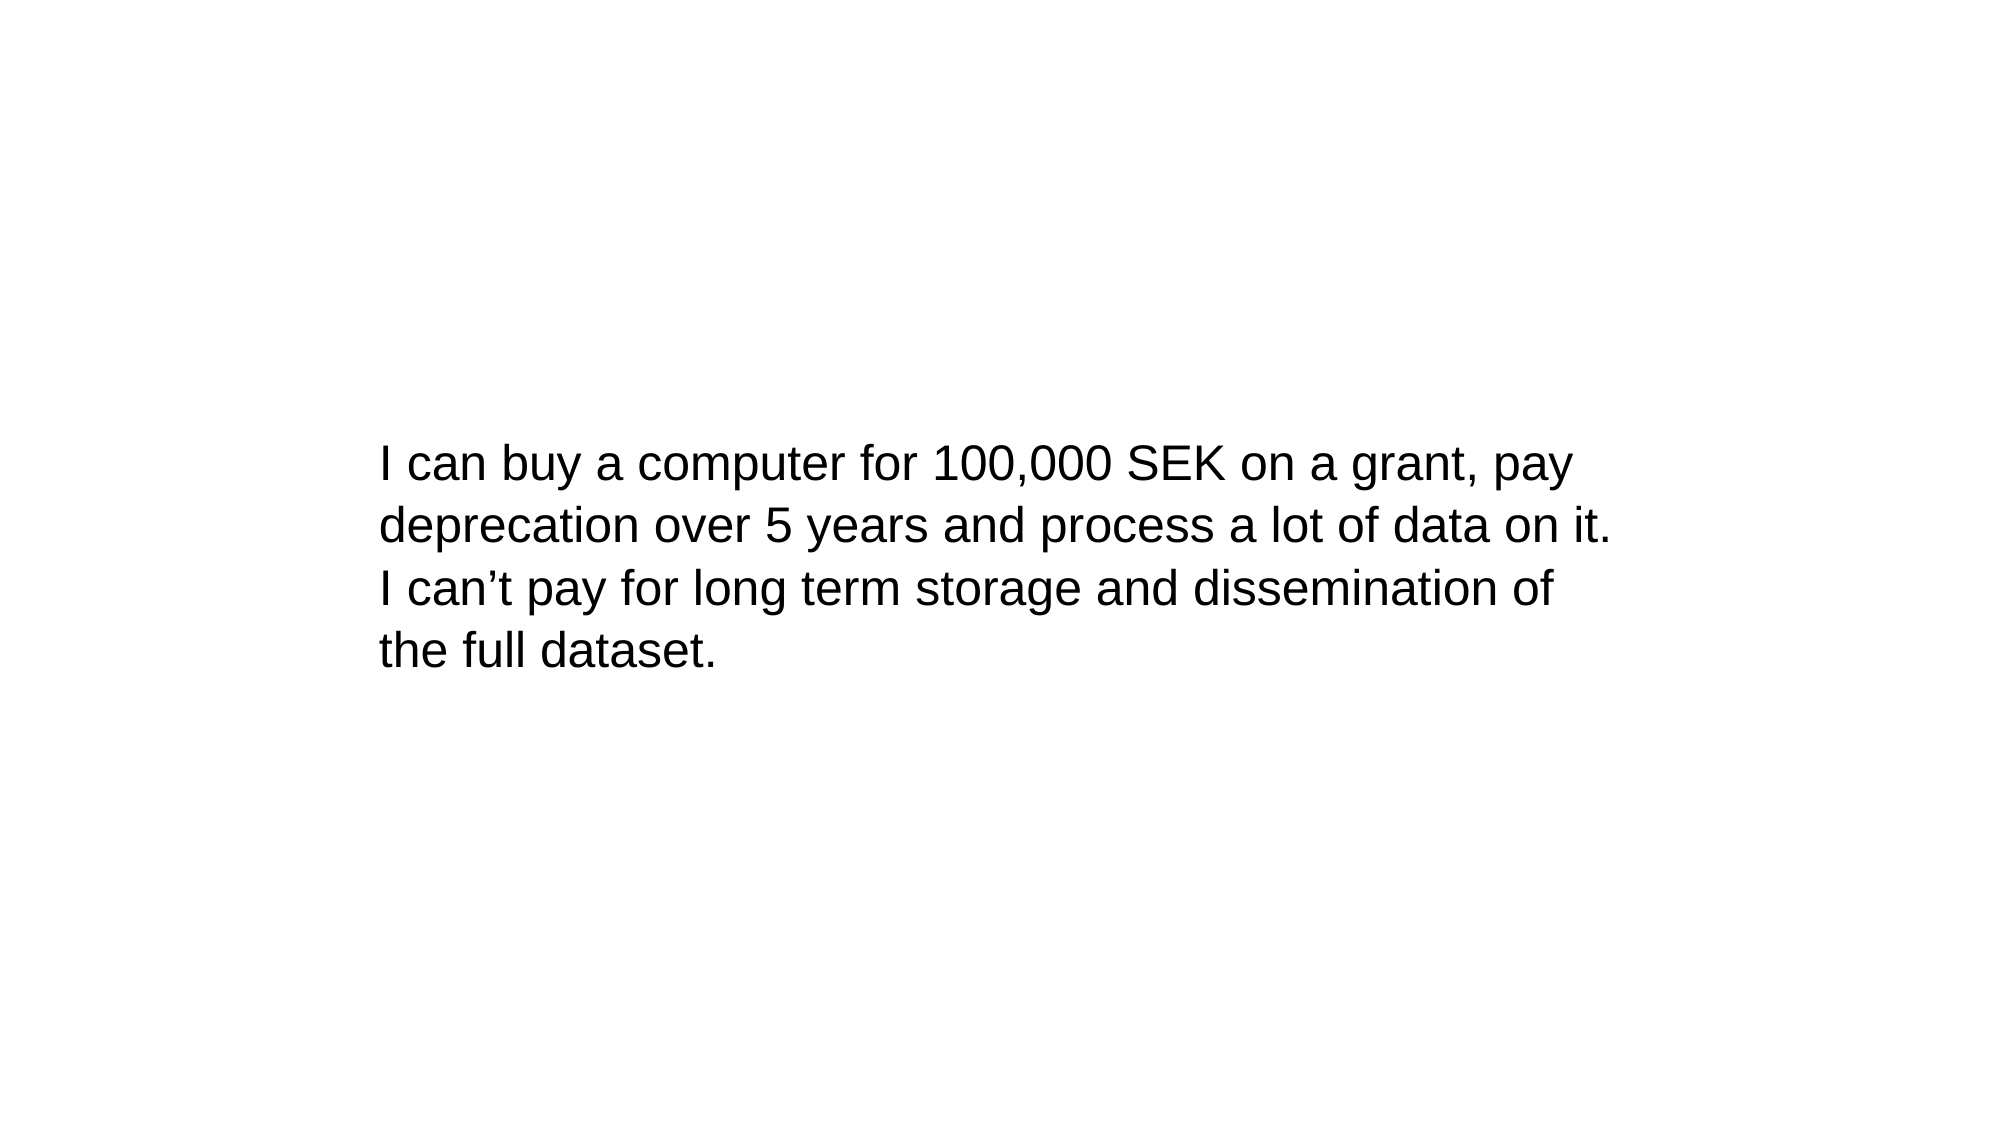

I can buy a computer for 100,000 SEK on a grant, pay deprecation over 5 years and process a lot of data on it. I can’t pay for long term storage and dissemination of the full dataset.